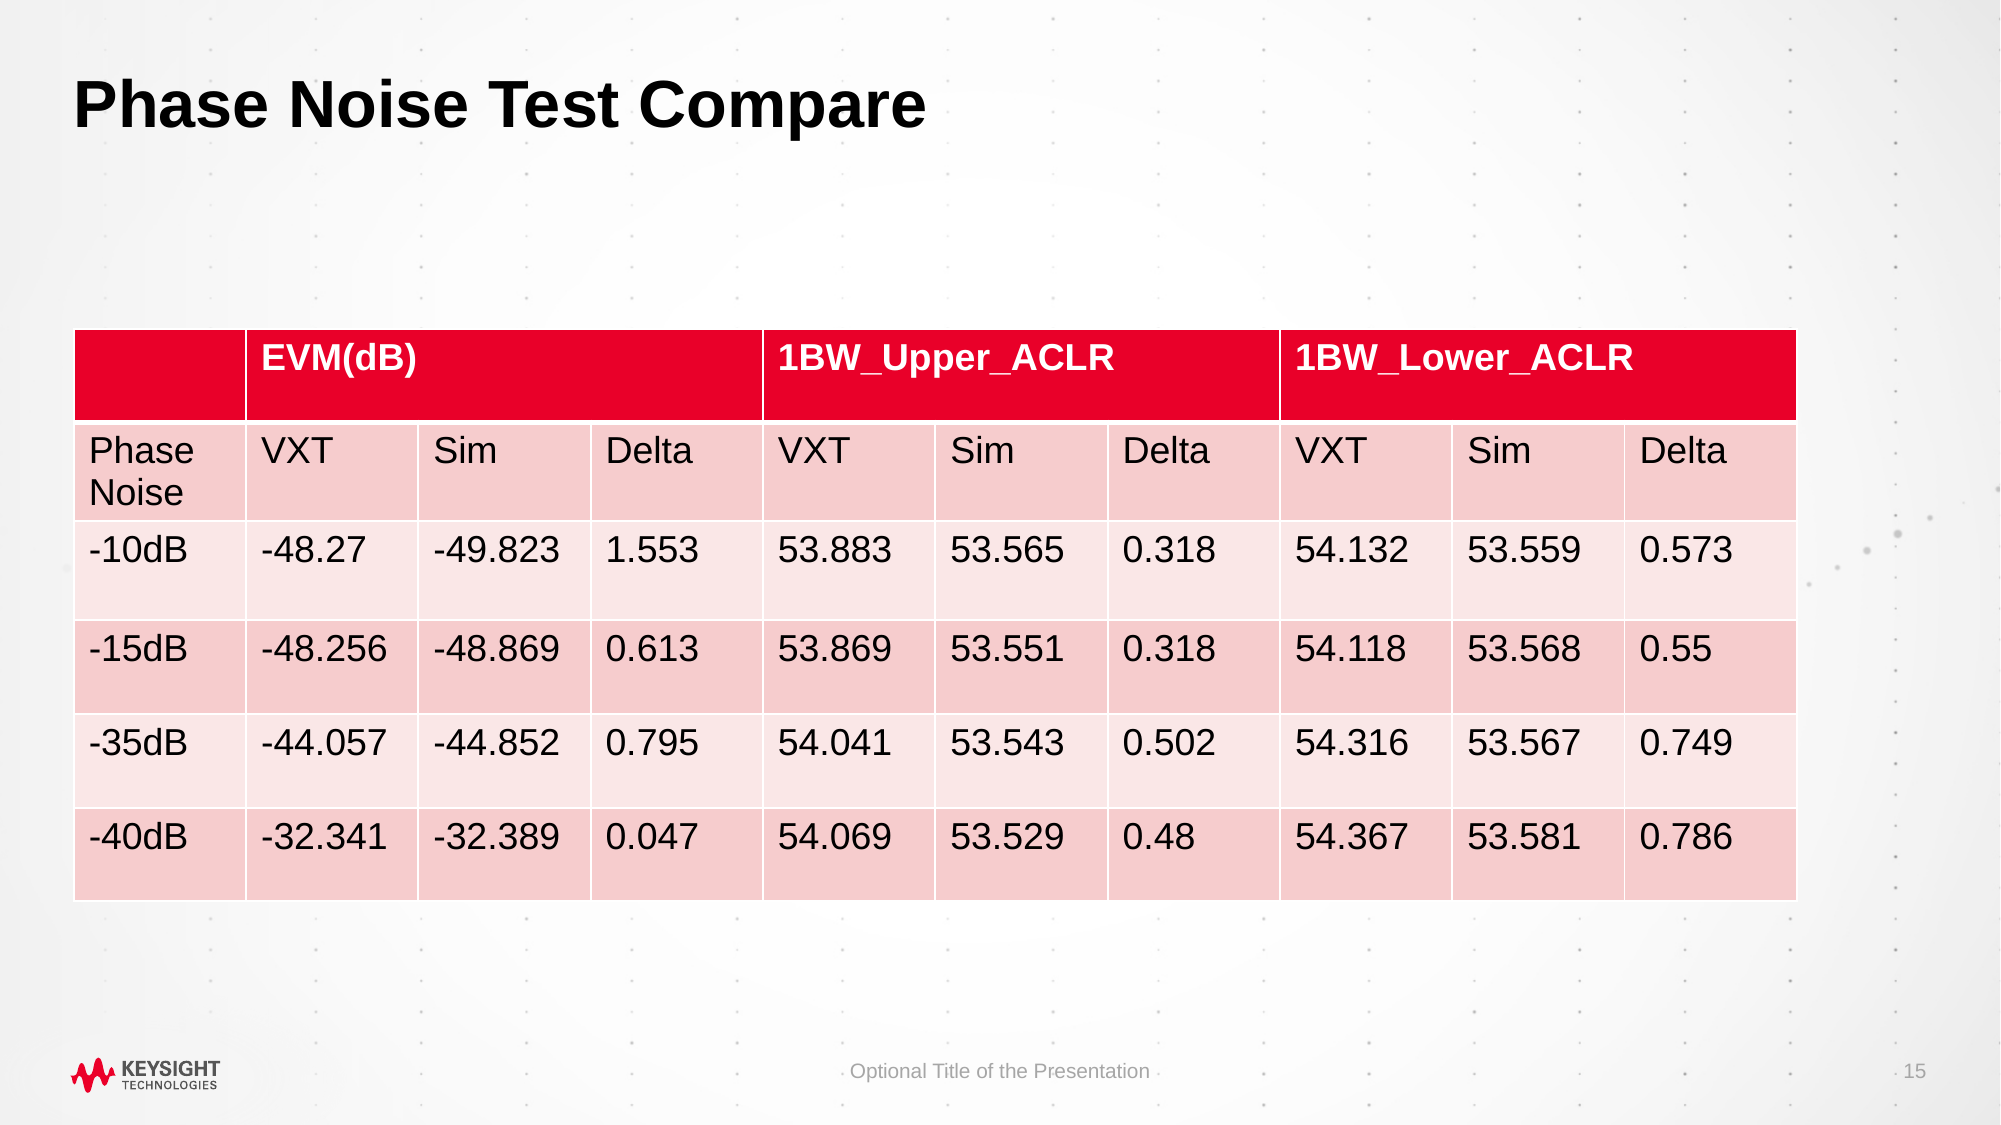

# Phase Noise Test Compare

|  | EVM(dB) |  |  | 1BW\_Upper\_ACLR |  |  | 1BW\_Lower\_ACLR |  |  |
| --- | --- | --- | --- | --- | --- | --- | --- | --- | --- |
| Phase Noise | VXT | Sim | Delta | VXT | Sim | Delta | VXT | Sim | Delta |
| -10dB | -48.27 | -49.823 | 1.553 | 53.883 | 53.565 | 0.318 | 54.132 | 53.559 | 0.573 |
| -15dB | -48.256 | -48.869 | 0.613 | 53.869 | 53.551 | 0.318 | 54.118 | 53.568 | 0.55 |
| -35dB | -44.057 | -44.852 | 0.795 | 54.041 | 53.543 | 0.502 | 54.316 | 53.567 | 0.749 |
| -40dB | -32.341 | -32.389 | 0.047 | 54.069 | 53.529 | 0.48 | 54.367 | 53.581 | 0.786 |
Optional Title of the Presentation